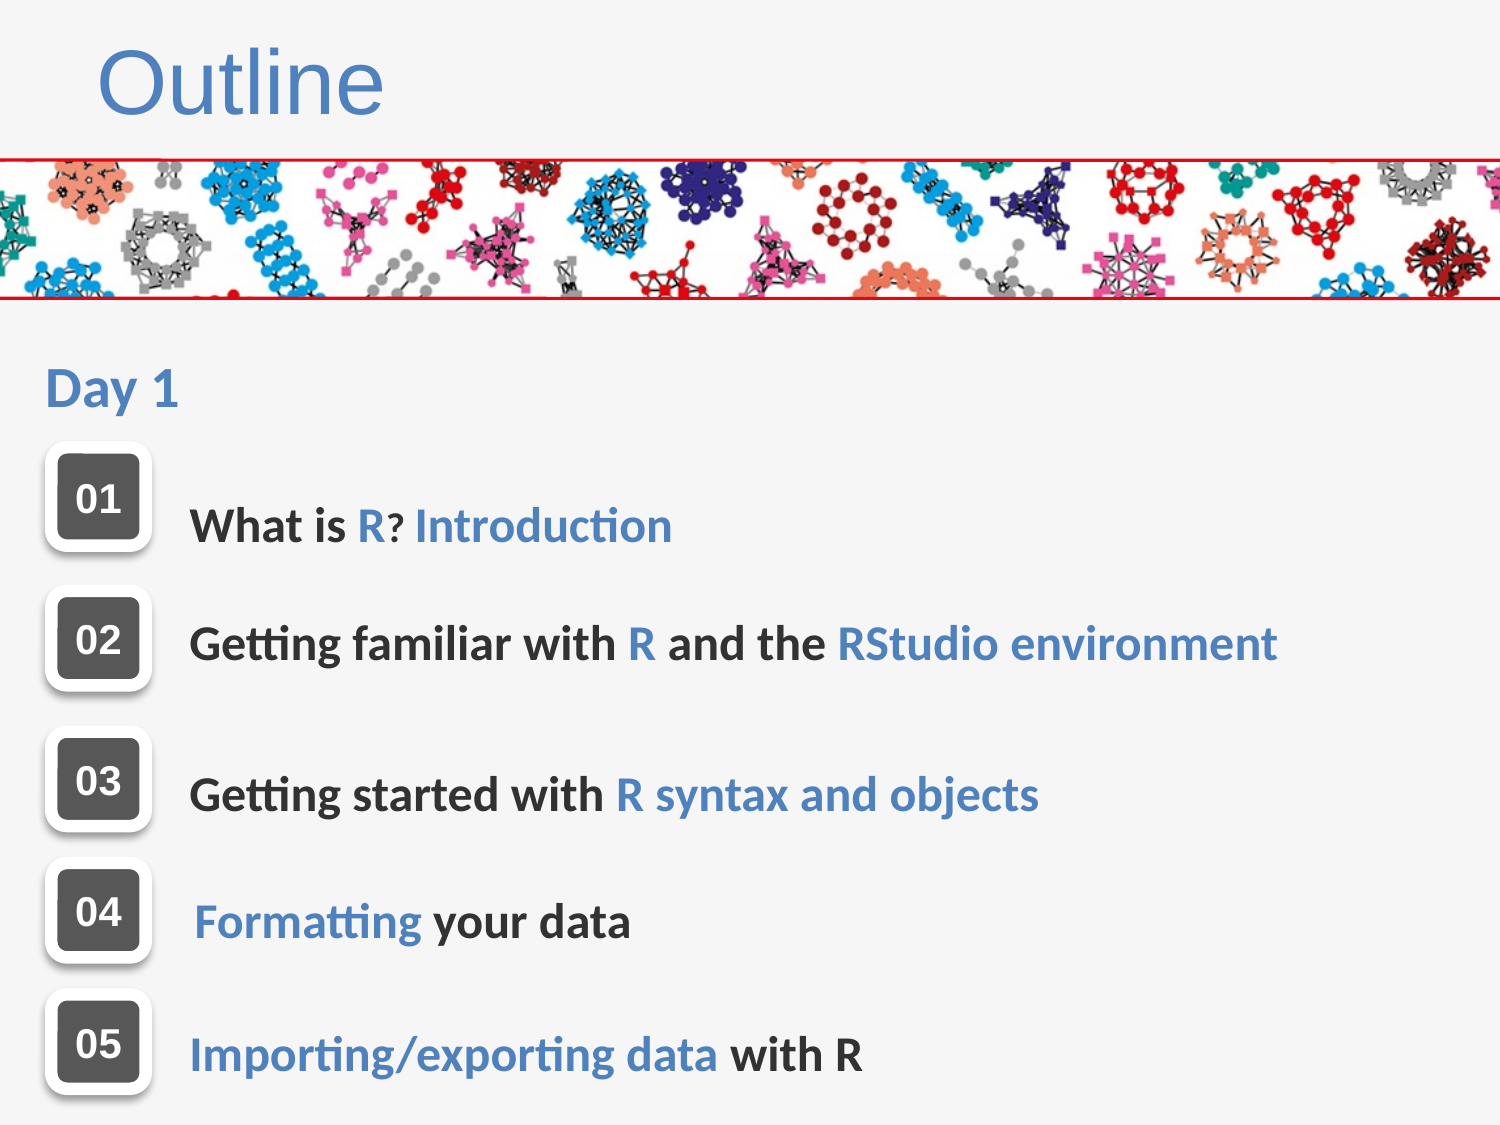

Outline
Day 1
01
What is R? Introduction
Getting familiar with R and the RStudio environment
02
03
Getting started with R syntax and objects
04
Formatting your data
05
Importing/exporting data with R